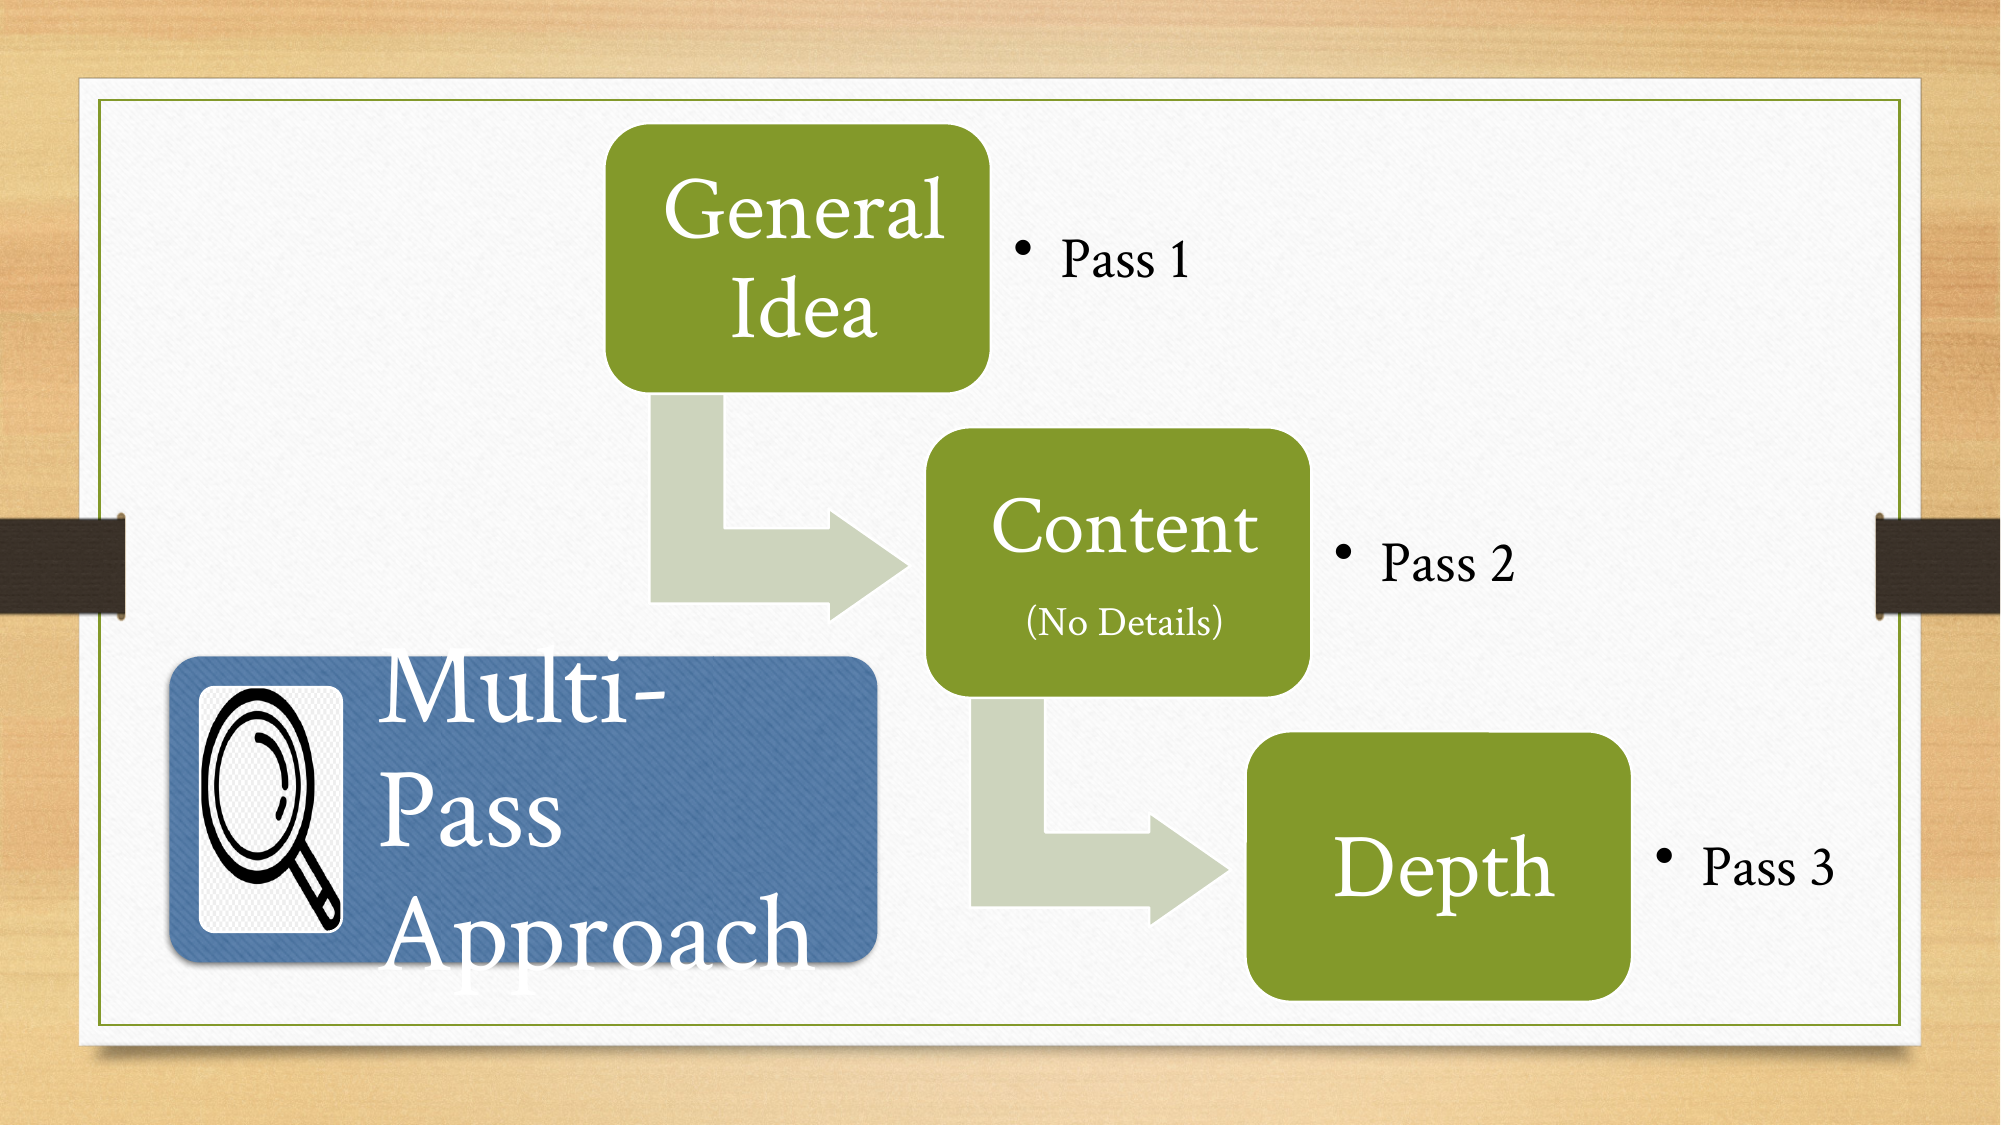

General Idea
Pass 1
Content
(No Details)
Pass 2
Depth
Pass 3

Multi-Pass Approach